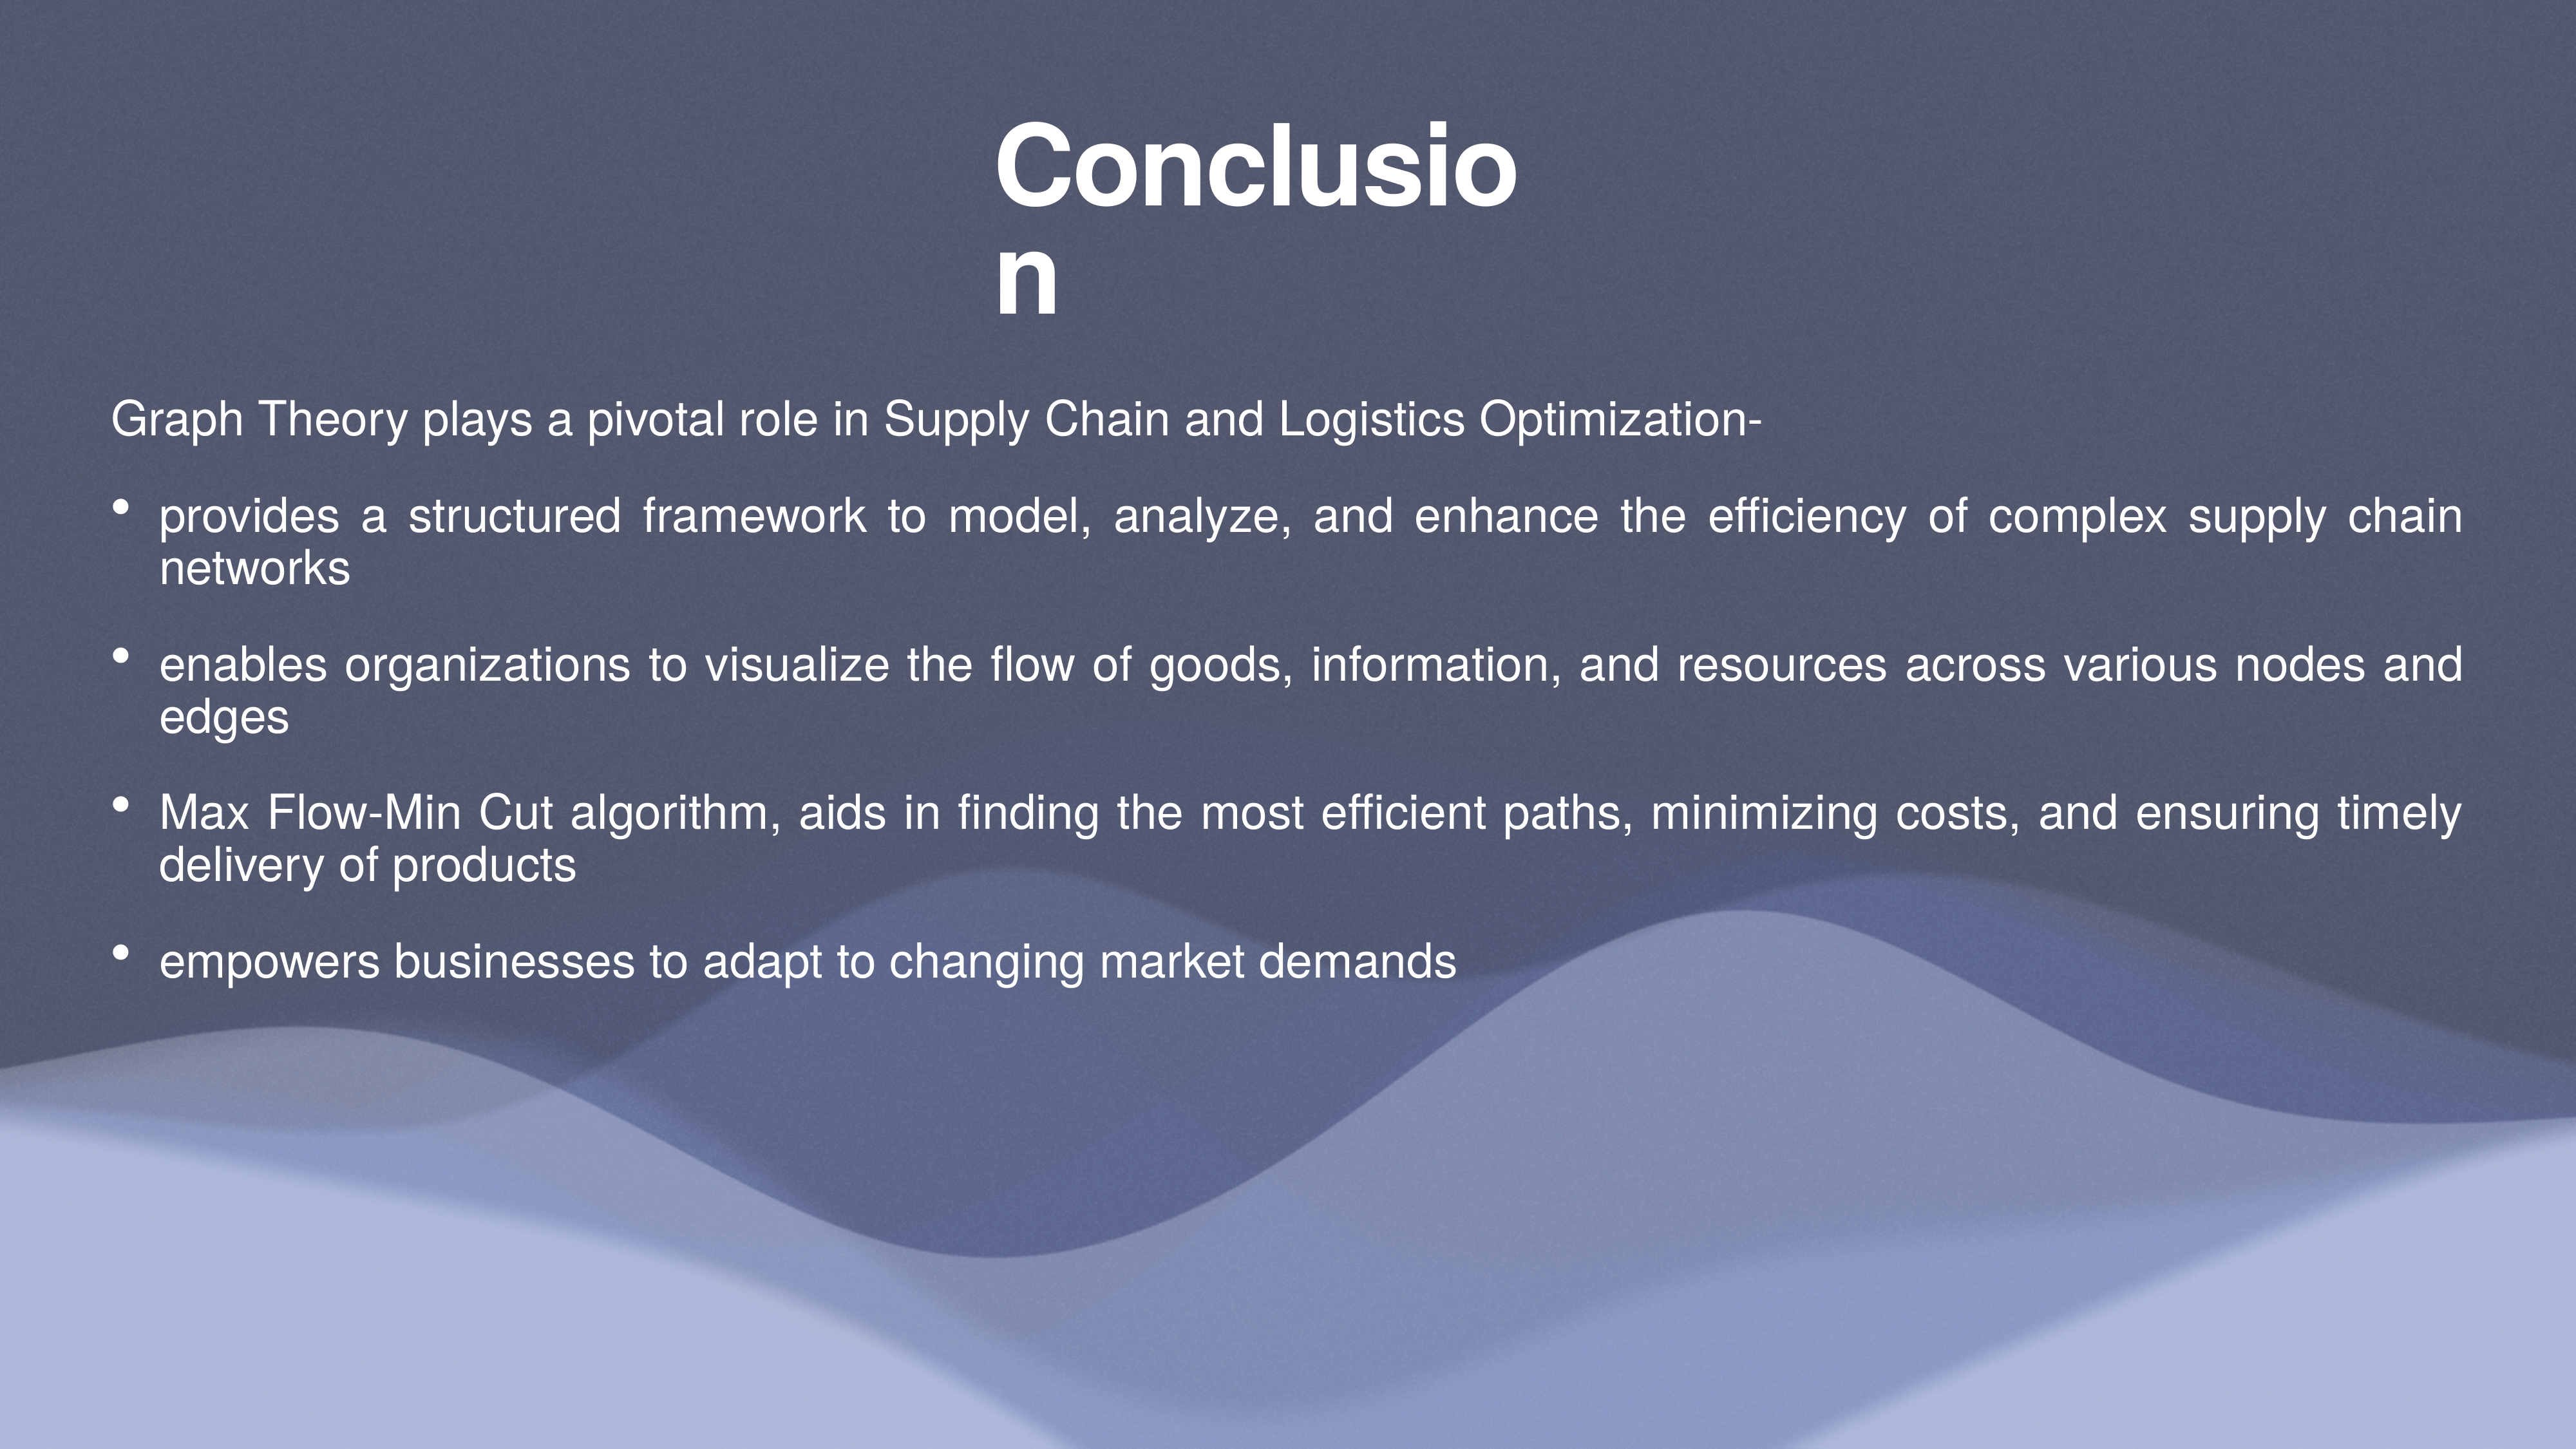

# Conclusion
Graph Theory plays a pivotal role in Supply Chain and Logistics Optimization-
provides a structured framework to model, analyze, and enhance the efficiency of complex supply chain networks
enables organizations to visualize the flow of goods, information, and resources across various nodes and edges
Max Flow-Min Cut algorithm, aids in finding the most efficient paths, minimizing costs, and ensuring timely delivery of products
empowers businesses to adapt to changing market demands